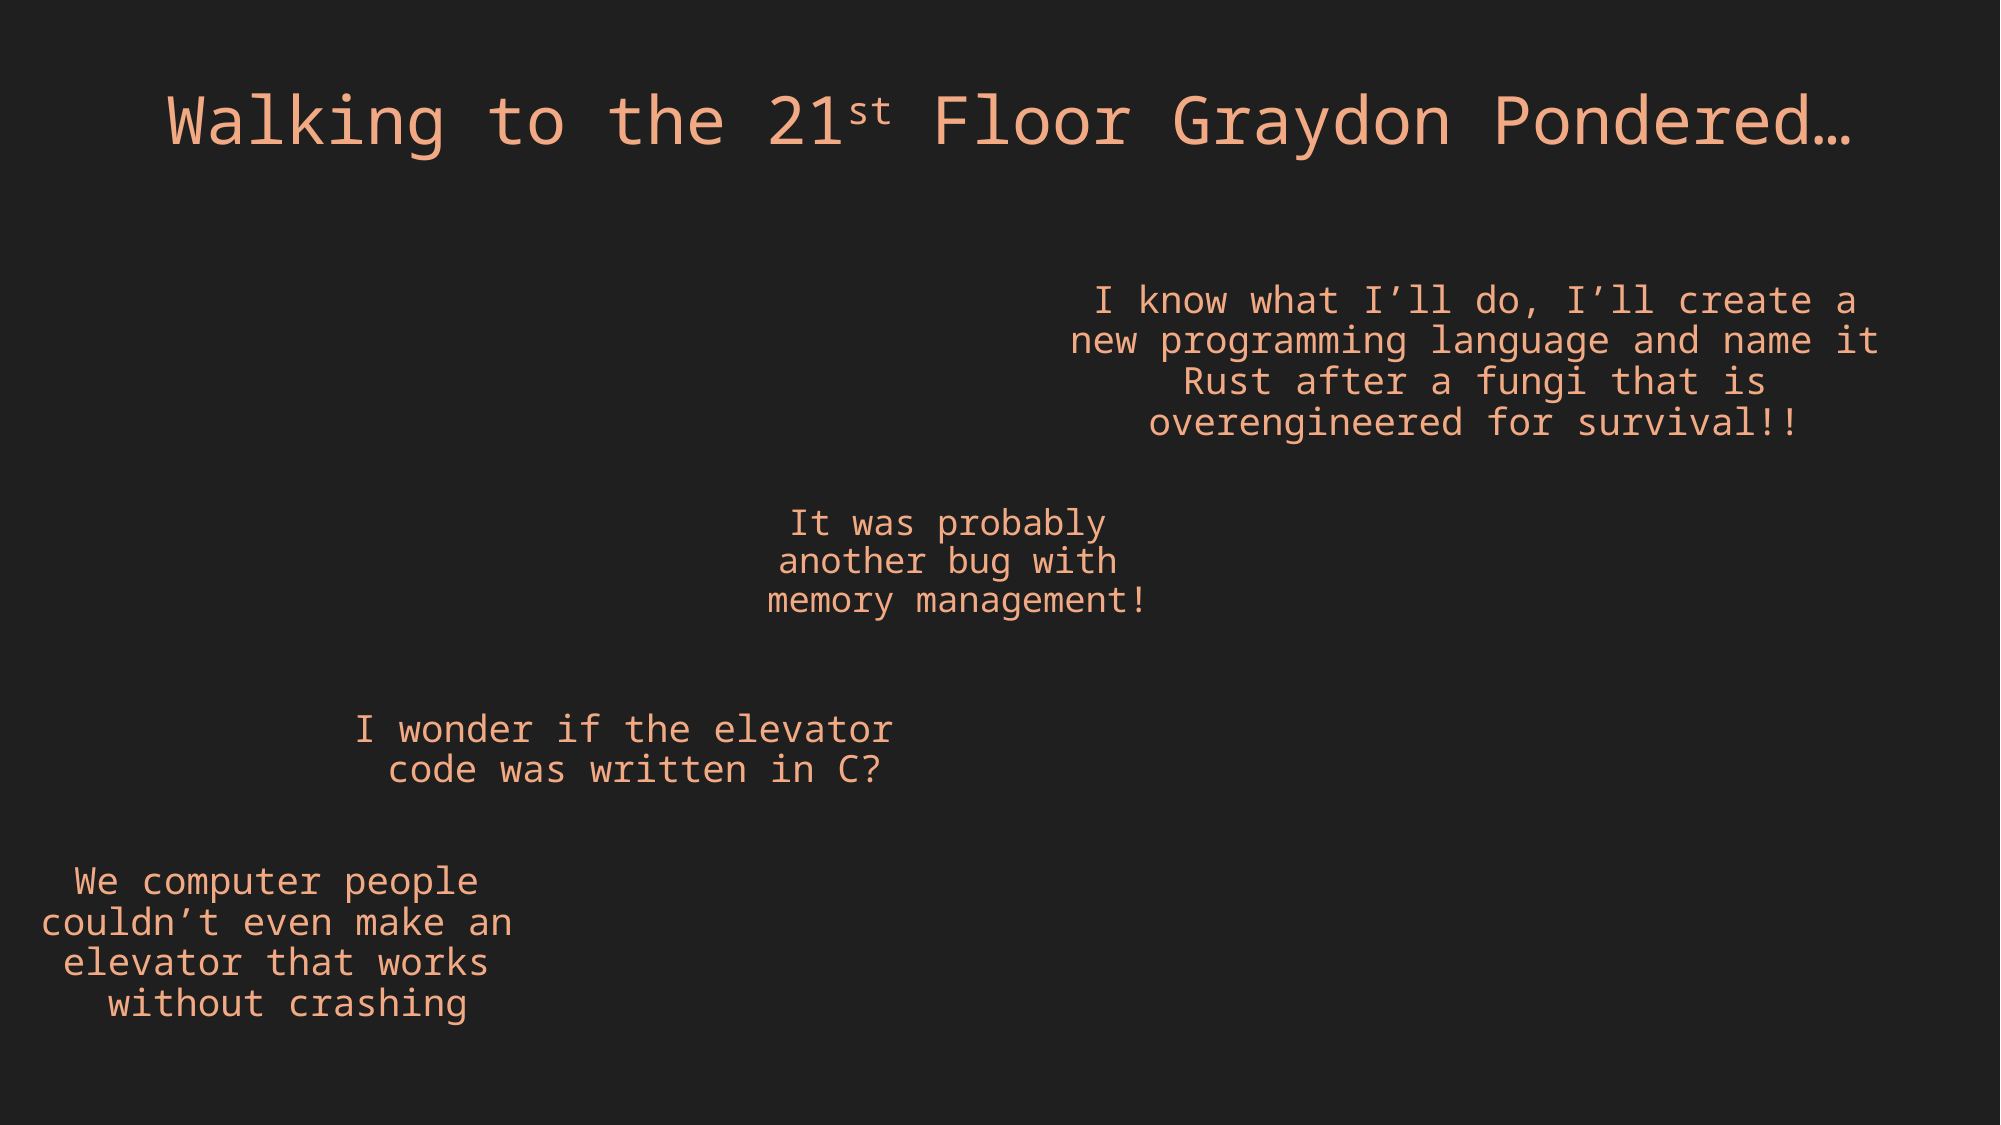

Walking to the 21st Floor Graydon Pondered…
I know what I’ll do, I’ll create a new programming language and name it Rust after a fungi that is overengineered for survival!!
It was probably
another bug with
memory management!
I wonder if the elevator
code was written in C?
We computer people
couldn’t even make an
elevator that works
without crashing